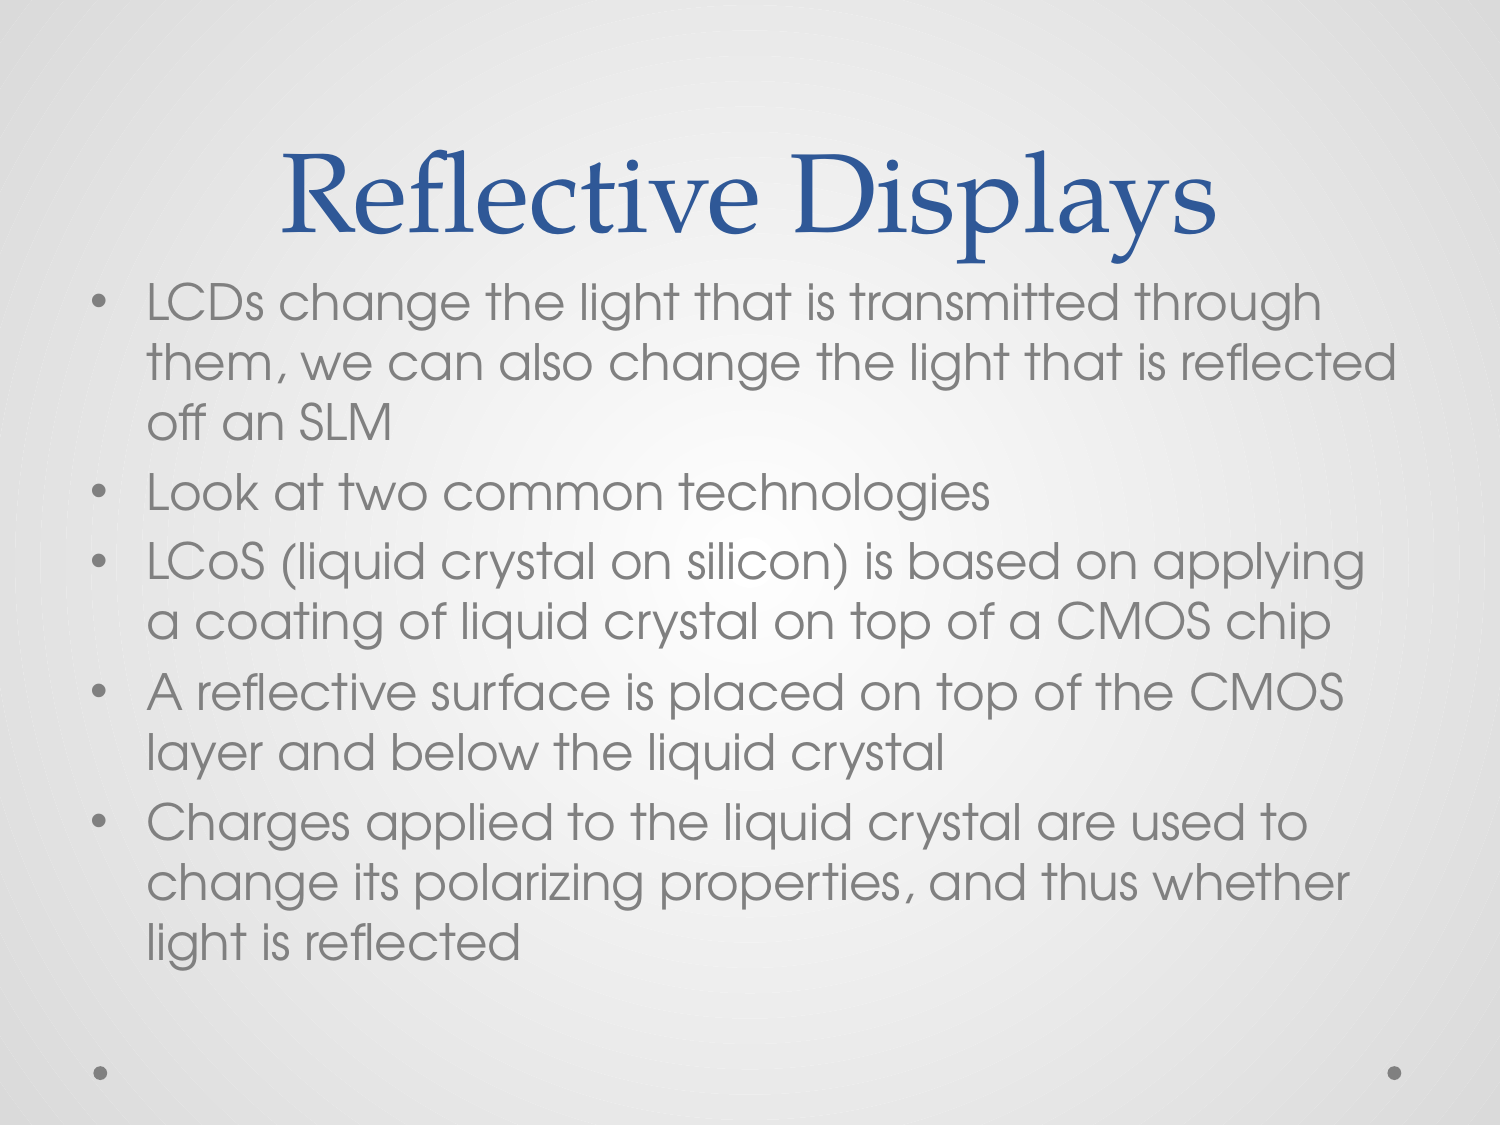

# Reflective Displays
LCDs change the light that is transmitted through them, we can also change the light that is reflected off an SLM
Look at two common technologies
LCoS (liquid crystal on silicon) is based on applying a coating of liquid crystal on top of a CMOS chip
A reflective surface is placed on top of the CMOS layer and below the liquid crystal
Charges applied to the liquid crystal are used to change its polarizing properties, and thus whether light is reflected